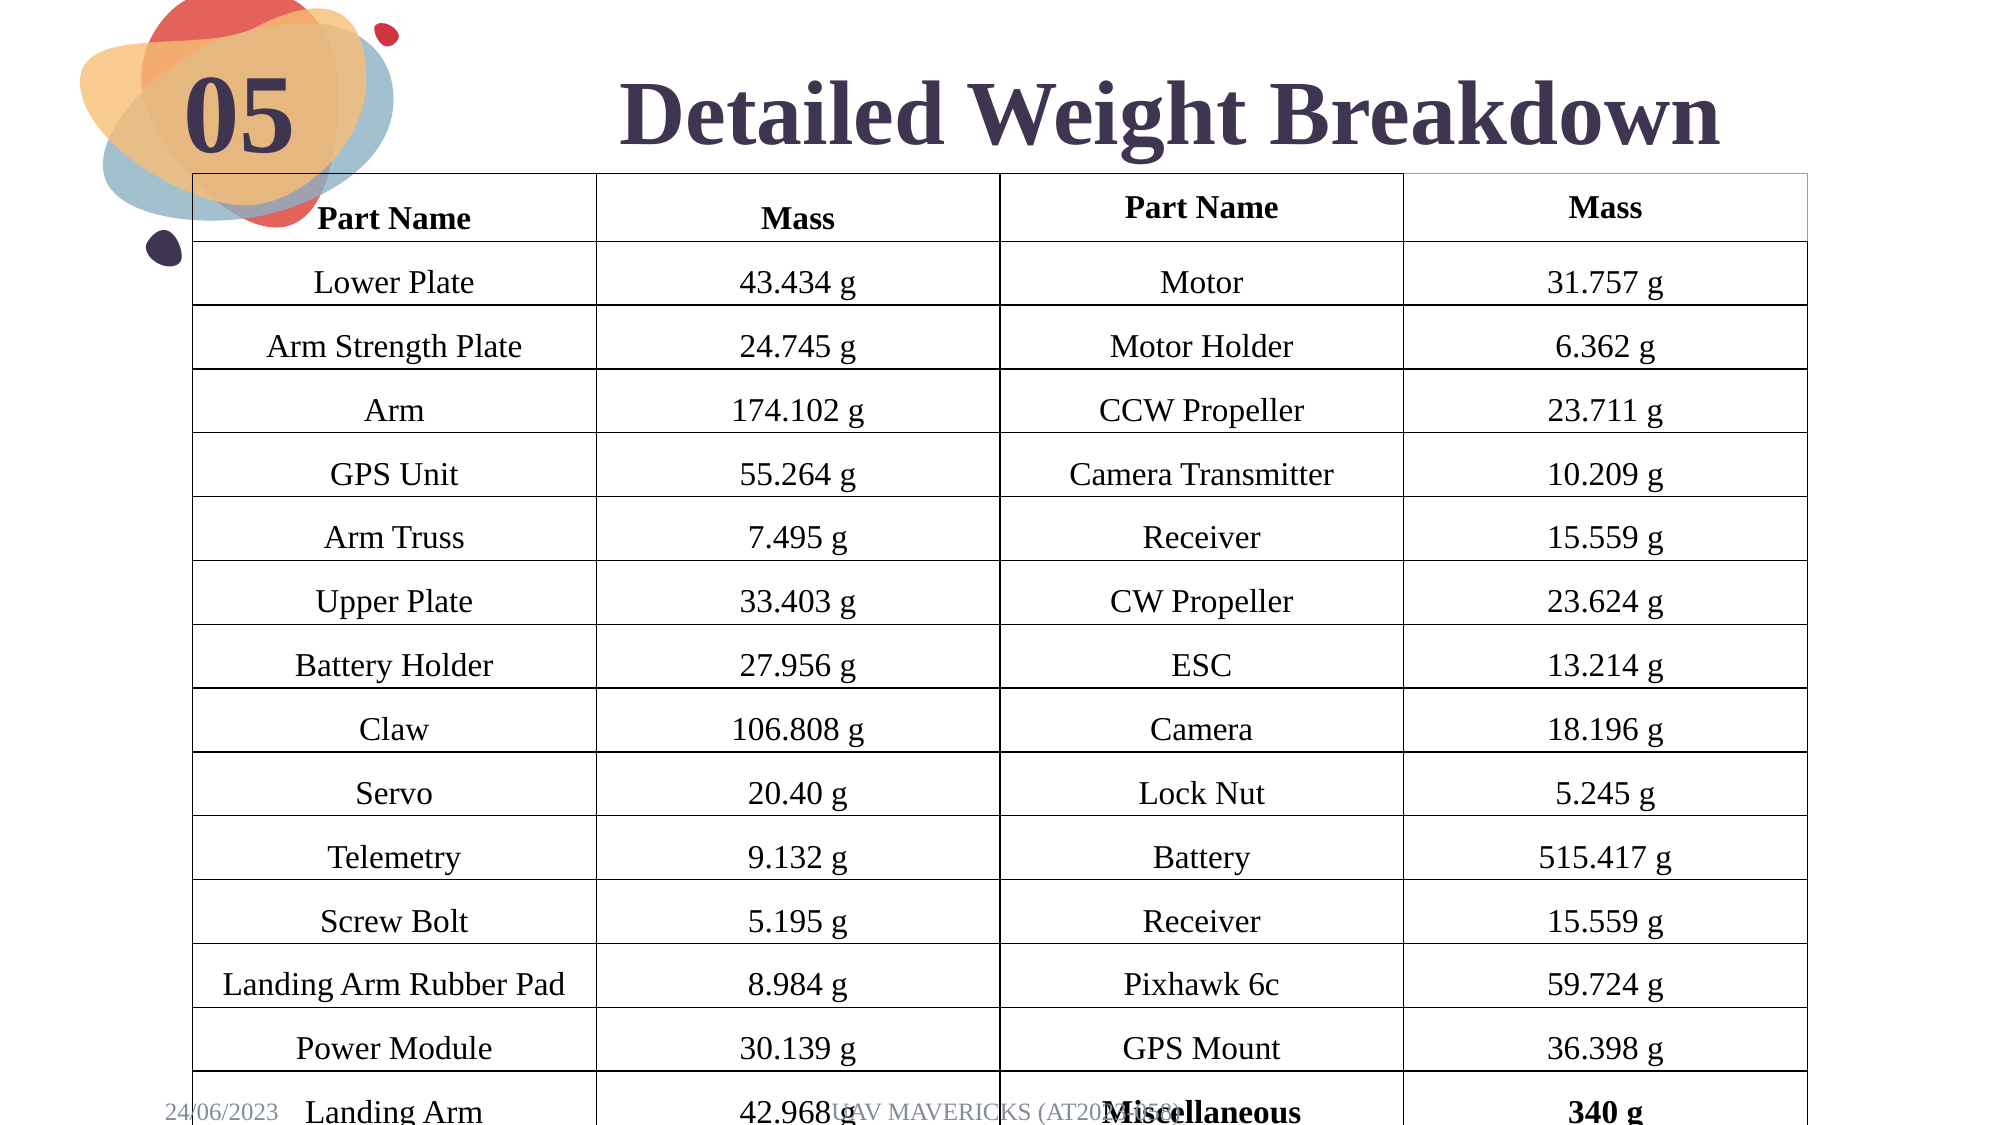

# Detailed Weight Breakdown
05
| Part Name | Mass | Part Name | Mass |
| --- | --- | --- | --- |
| Lower Plate | 43.434 g | Motor | 31.757 g |
| Arm Strength Plate | 24.745 g | Motor Holder | 6.362 g |
| Arm | 174.102 g | CCW Propeller | 23.711 g |
| GPS Unit | 55.264 g | Camera Transmitter | 10.209 g |
| Arm Truss | 7.495 g | Receiver | 15.559 g |
| Upper Plate | 33.403 g | CW Propeller | 23.624 g |
| Battery Holder | 27.956 g | ESC | 13.214 g |
| Claw | 106.808 g | Camera | 18.196 g |
| Servo | 20.40 g | Lock Nut | 5.245 g |
| Telemetry | 9.132 g | Battery | 515.417 g |
| Screw Bolt | 5.195 g | Receiver | 15.559 g |
| Landing Arm Rubber Pad | 8.984 g | Pixhawk 6c | 59.724 g |
| Power Module | 30.139 g | GPS Mount | 36.398 g |
| Landing Arm | 42.968 g | Miscellaneous | 340 g |
24/06/2023
UAV MAVERICKS (AT2023-058)